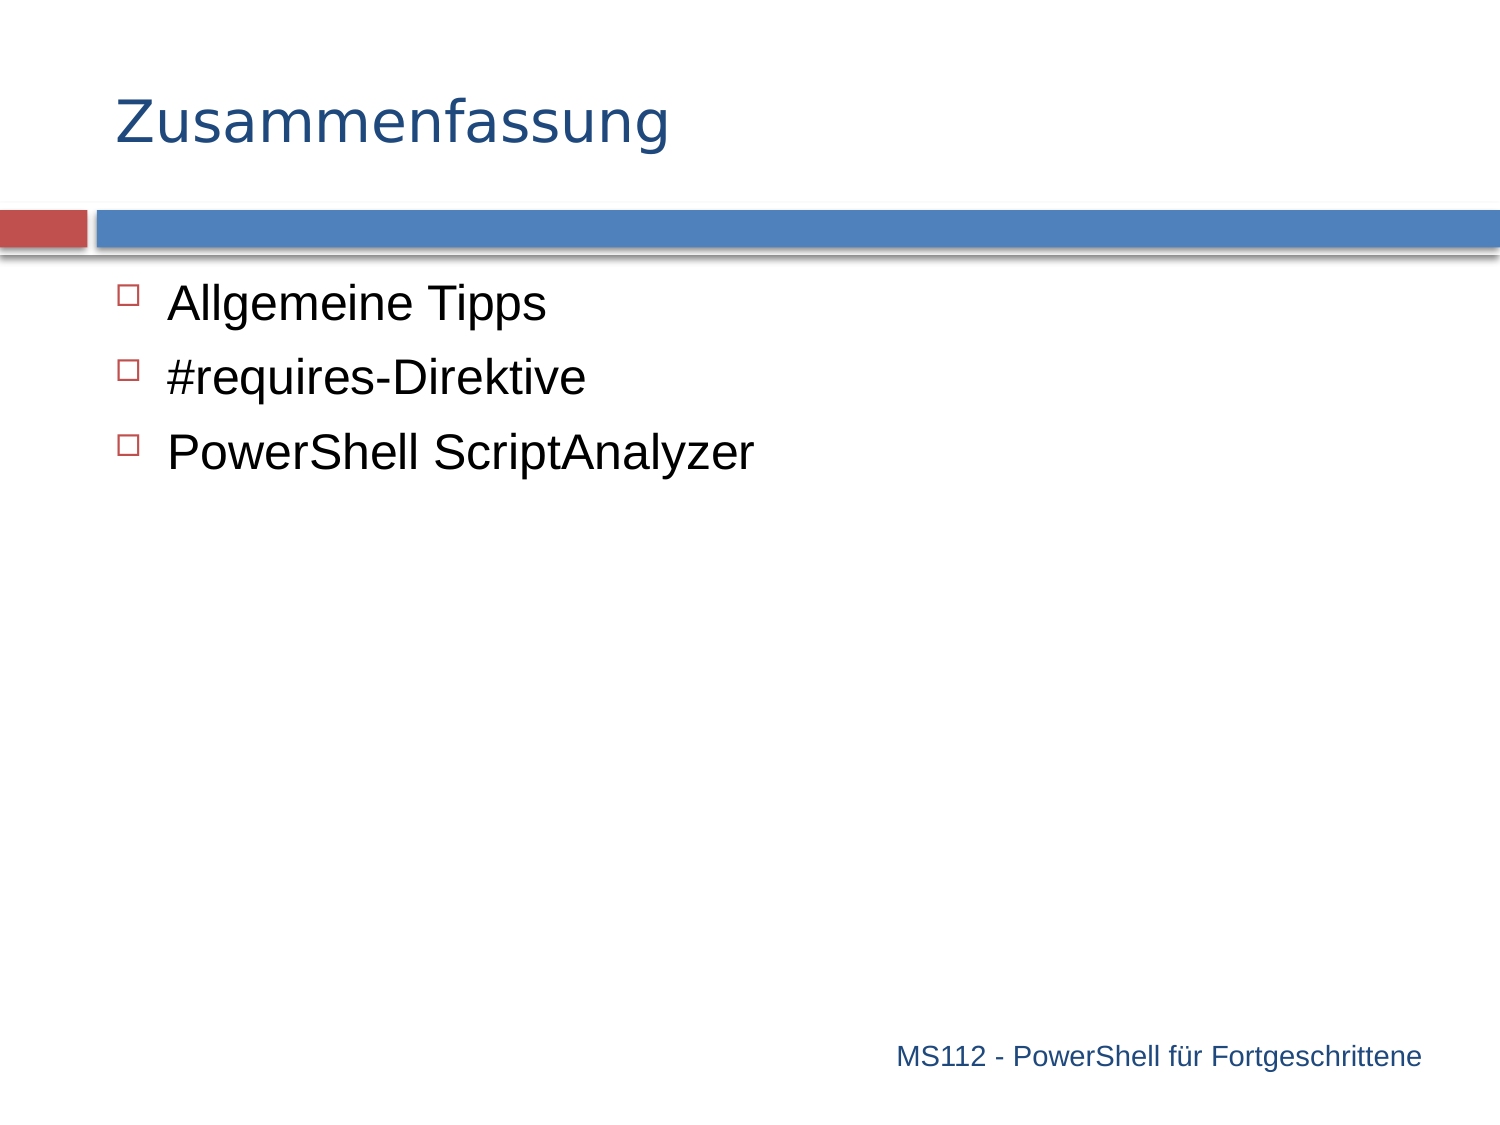

# Zusammenfassung
Allgemeine Tipps
#requires-Direktive
PowerShell ScriptAnalyzer
MS112 - PowerShell für Fortgeschrittene